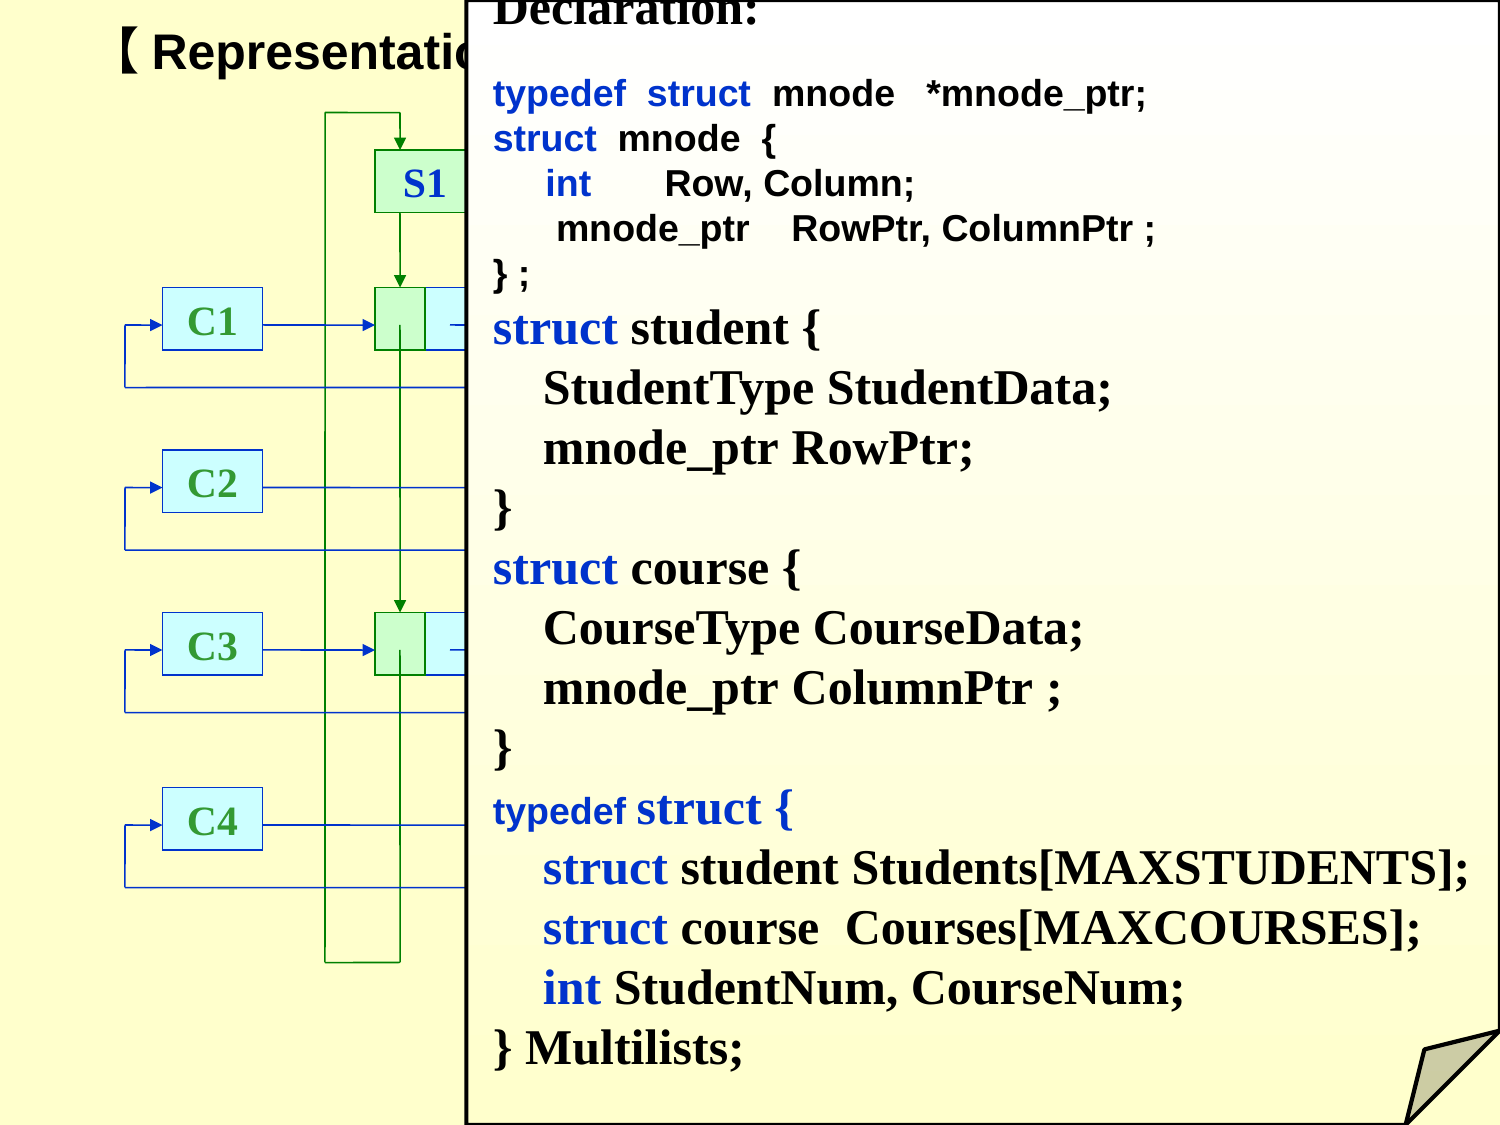

Declaration:

typedef  struct  mnode   *mnode_ptr;
struct  mnode  {
     int       Row, Column;
      mnode_ptr    RowPtr, ColumnPtr ;
} ;
struct student {
    StudentType StudentData;
    mnode_ptr RowPtr;
}
struct course {
    CourseType CourseData;
    mnode_ptr ColumnPtr ;
}
typedef struct {
    struct student Students[MAXSTUDENTS];
    struct course  Courses[MAXCOURSES];
    int StudentNum, CourseNum;
} Multilists;
§2  The List ADT
【Representation 2】

S1
S2
S3
S4
S5

C1
C2
C3
C4